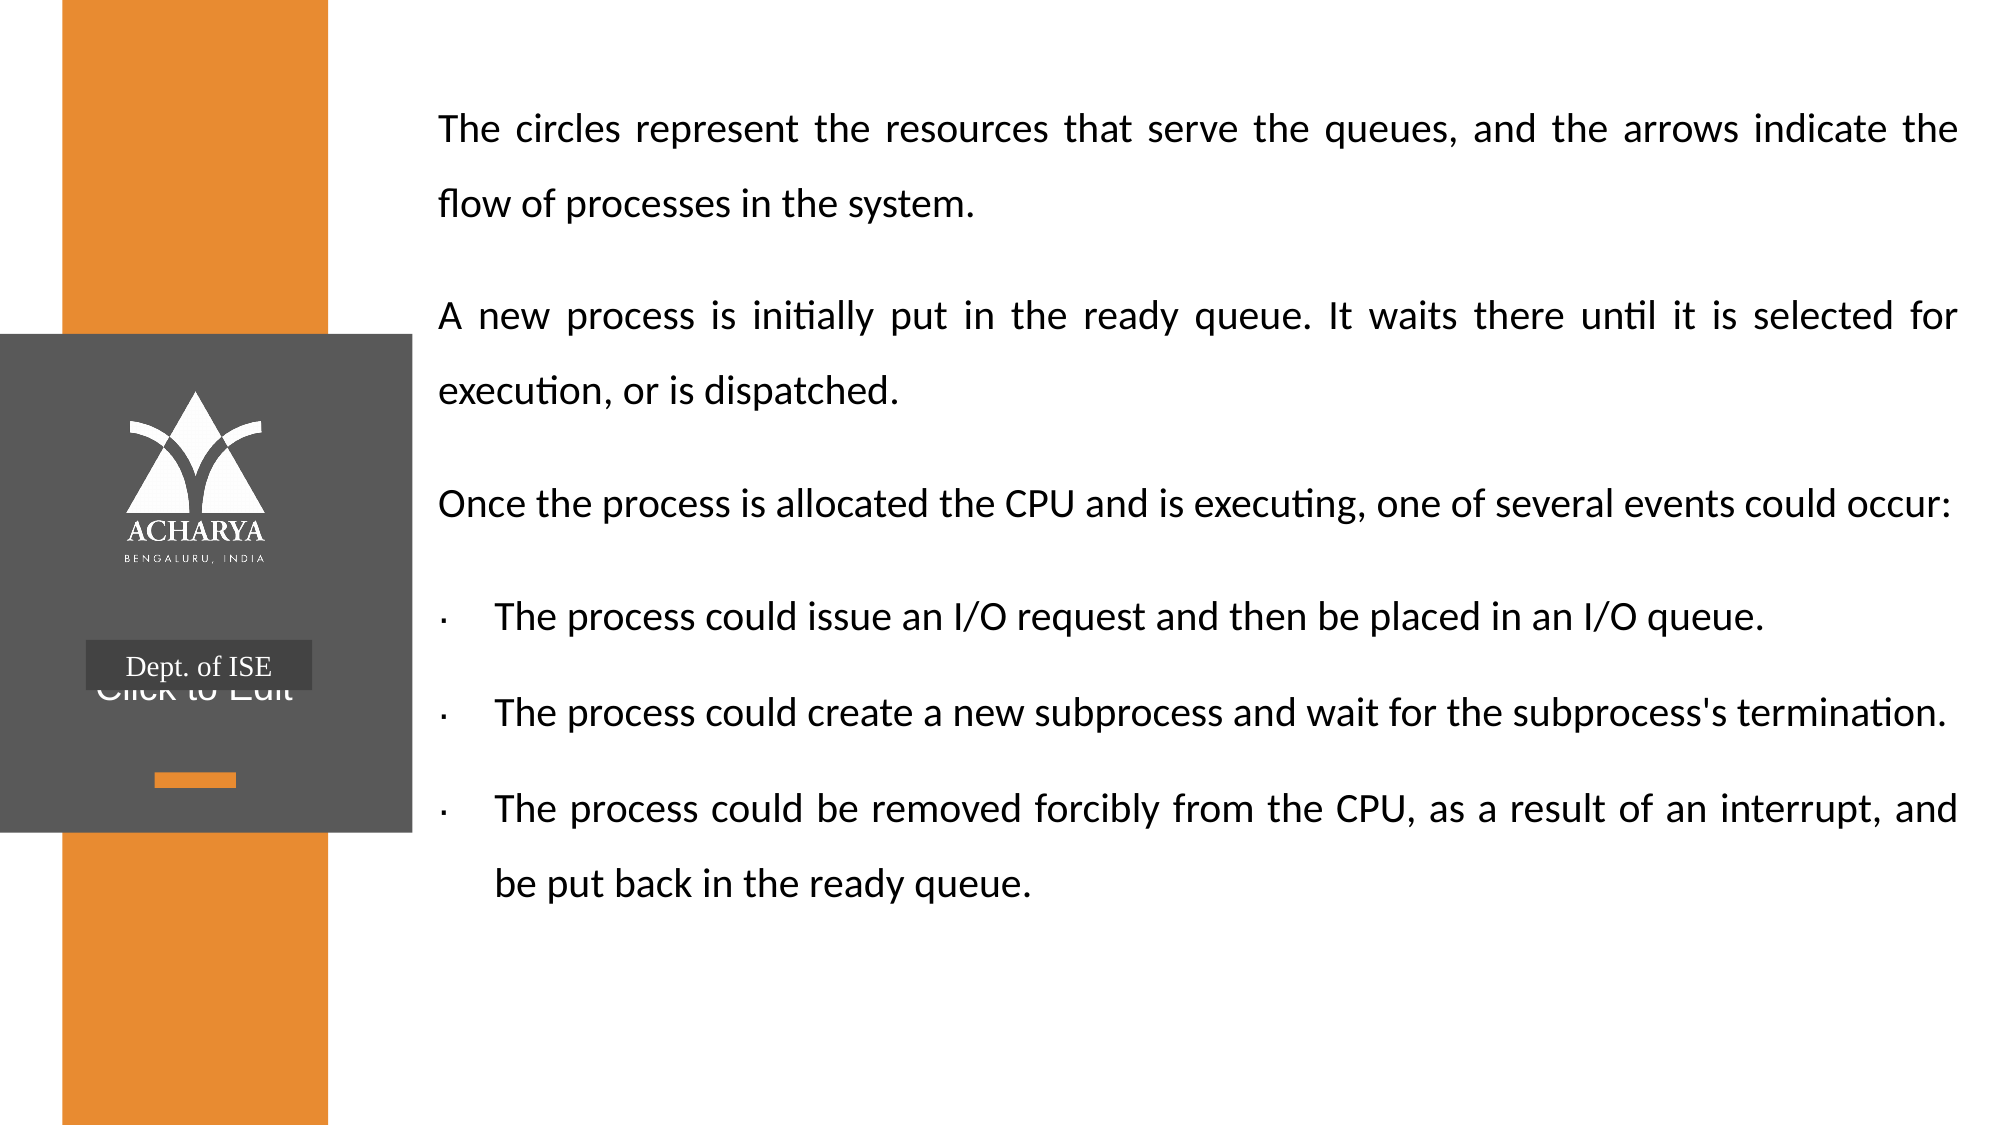

The circles represent the resources that serve the queues, and the arrows indicate the flow of processes in the system.
A new process is initially put in the ready queue. It waits there until it is selected for execution, or is dispatched.
Once the process is allocated the CPU and is executing, one of several events could occur:
The process could issue an I/O request and then be placed in an I/O queue.
The process could create a new subprocess and wait for the subprocess's termination.
The process could be removed forcibly from the CPU, as a result of an interrupt, and be put back in the ready queue.

Dept. of ISE